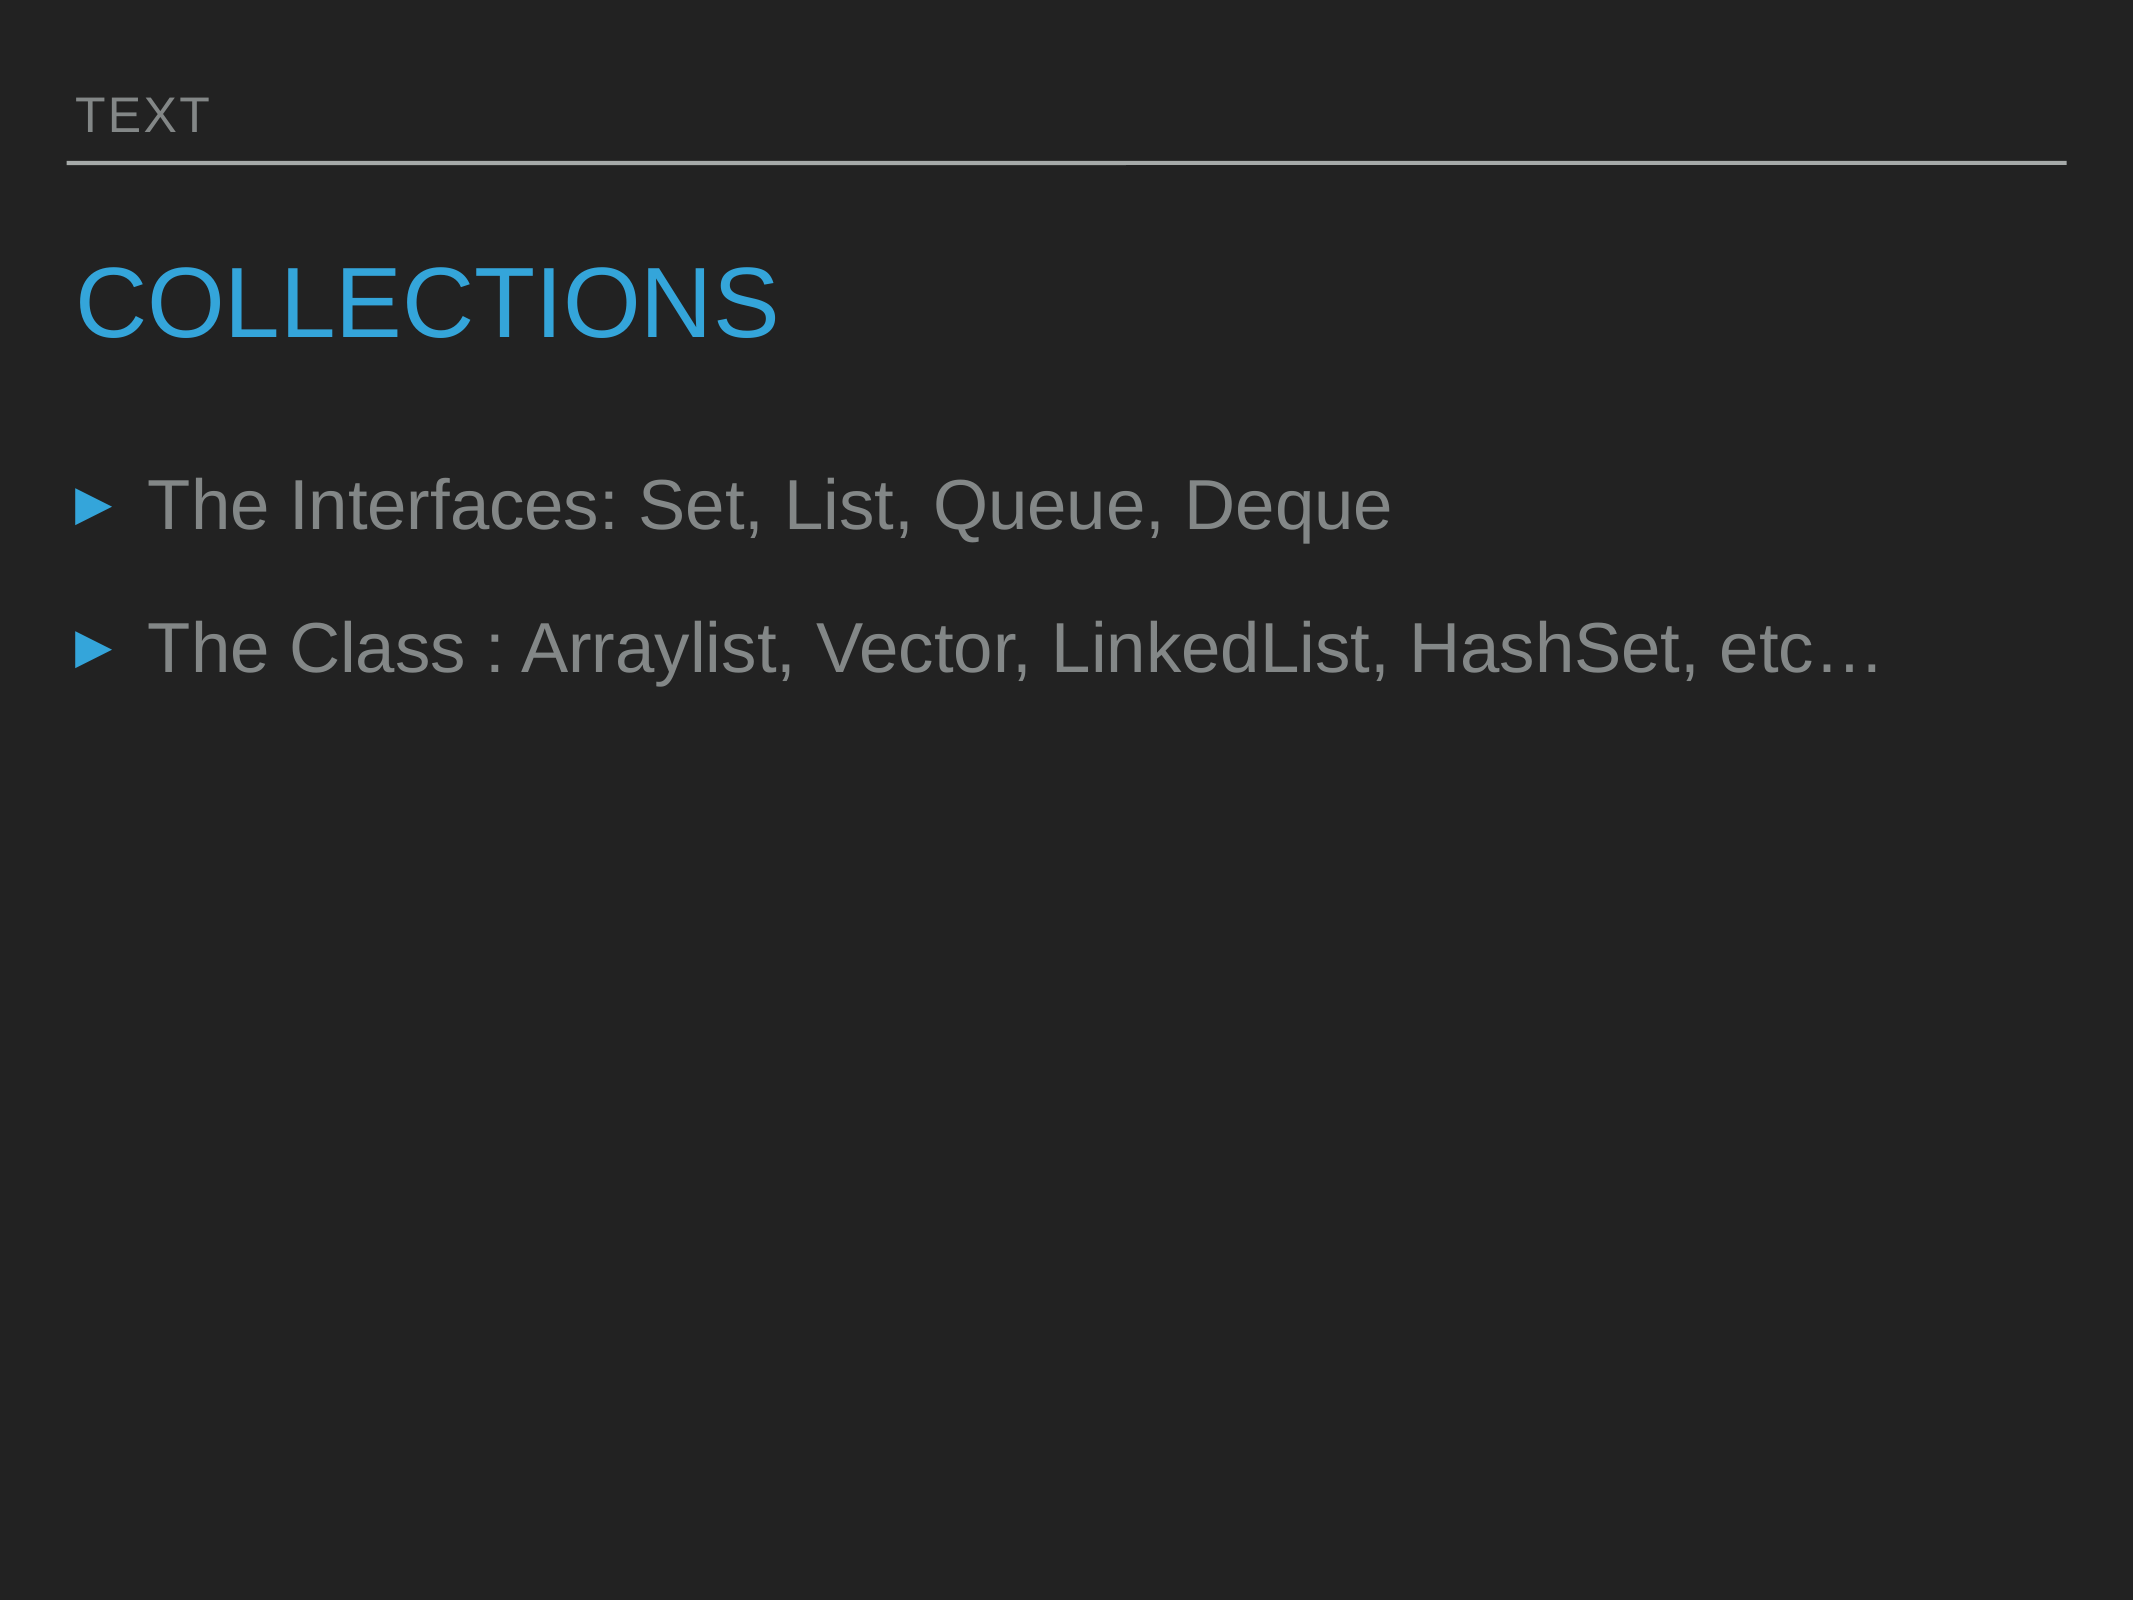

Text
# Collections
The Interfaces: Set, List, Queue, Deque
The Class : Arraylist, Vector, LinkedList, HashSet, etc…